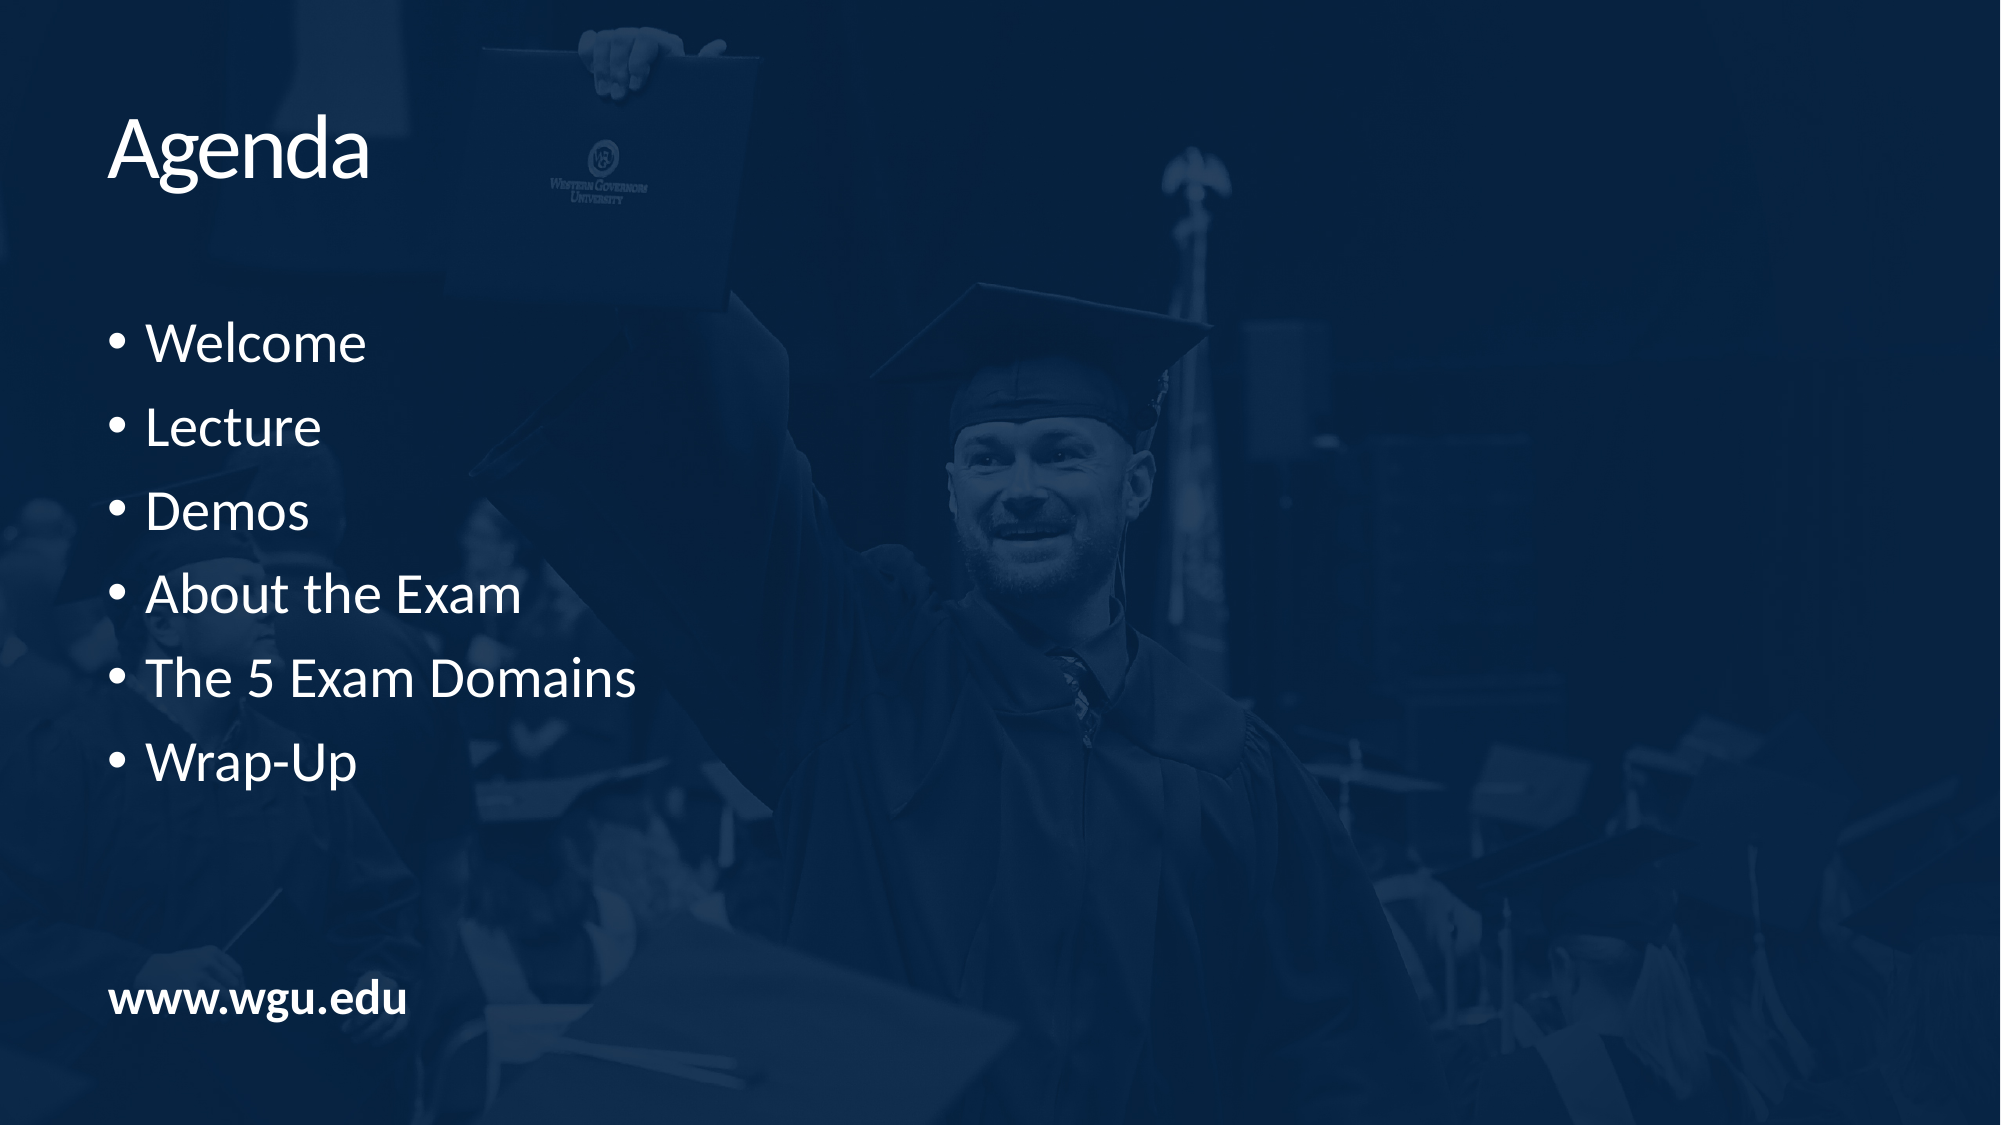

Agenda
Welcome
Lecture
Demos
About the Exam
The 5 Exam Domains
Wrap-Up